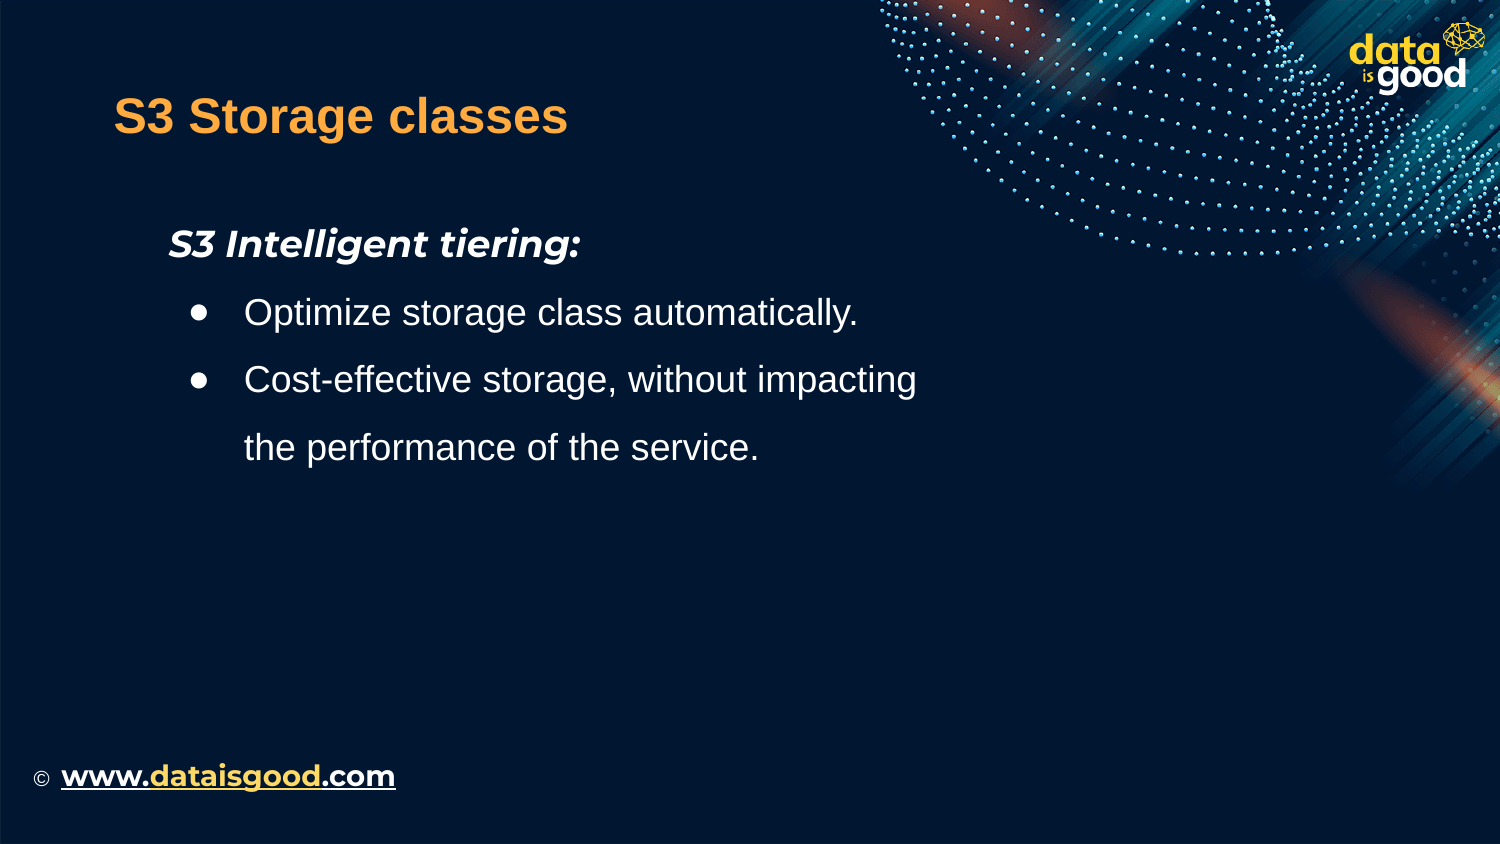

# S3 Storage classes
S3 Intelligent tiering:
Optimize storage class automatically.
Cost-effective storage, without impacting the performance of the service.